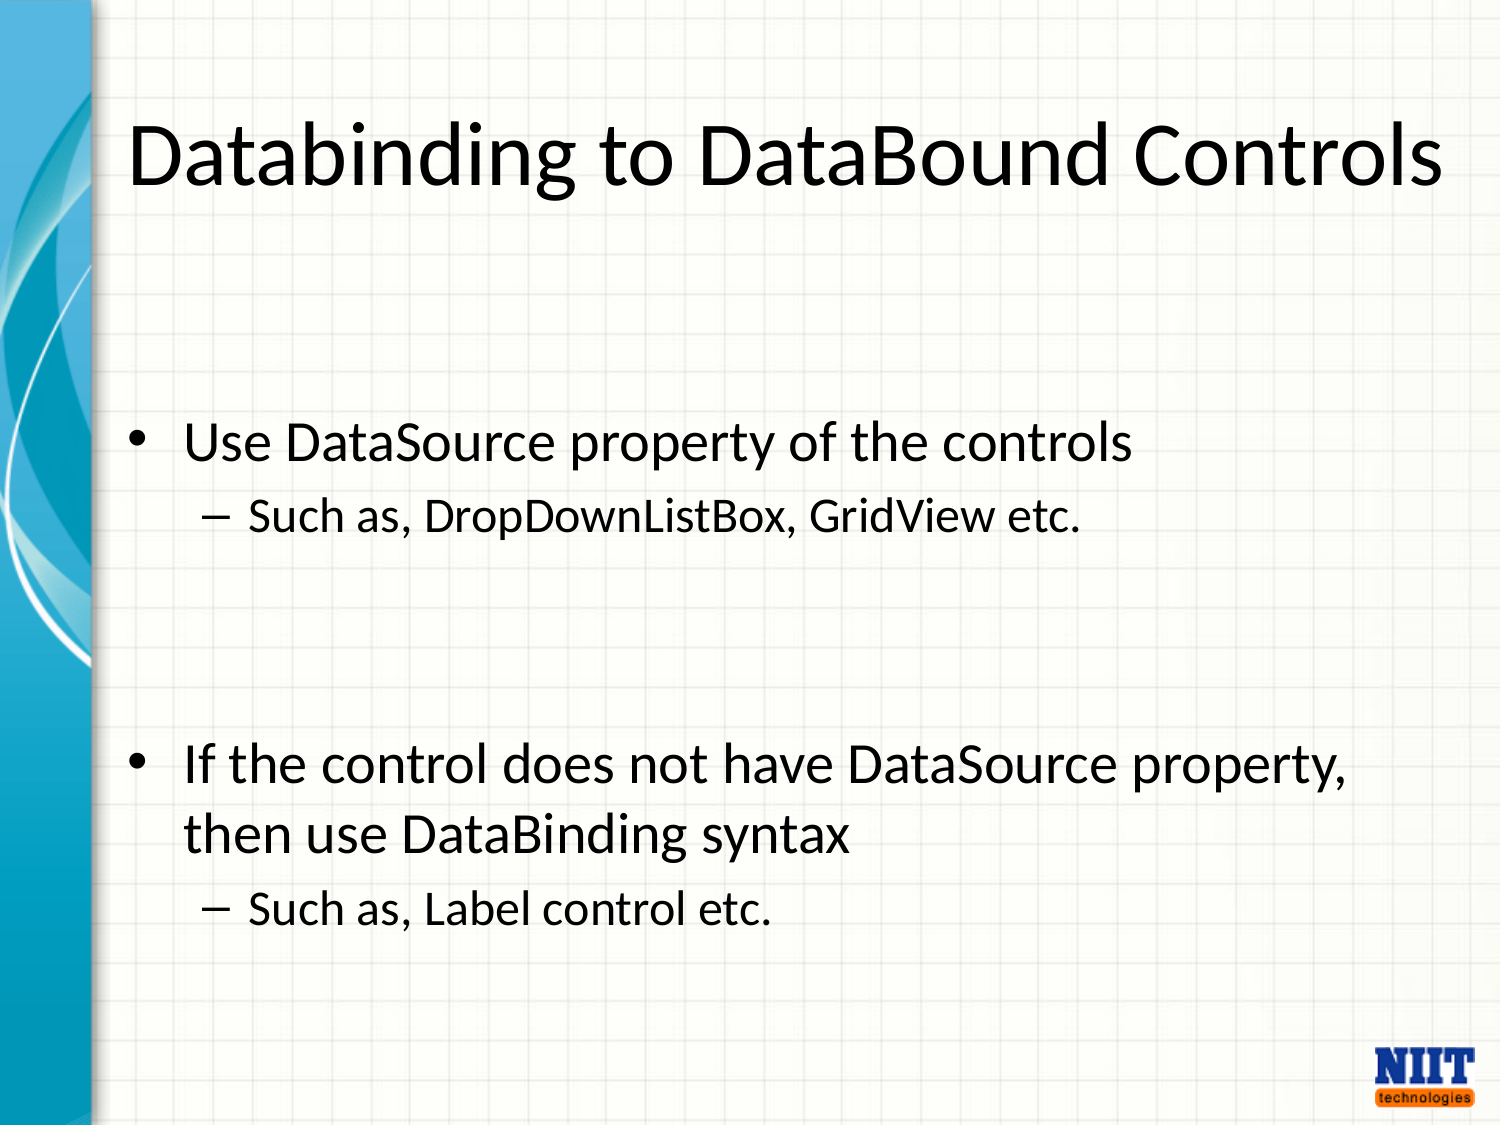

Databinding to DataBound Controls

Use DataSource property of the controls
Such as, DropDownListBox, GridView etc.

If the control does not have DataSource property, then use DataBinding syntax
Such as, Label control etc.